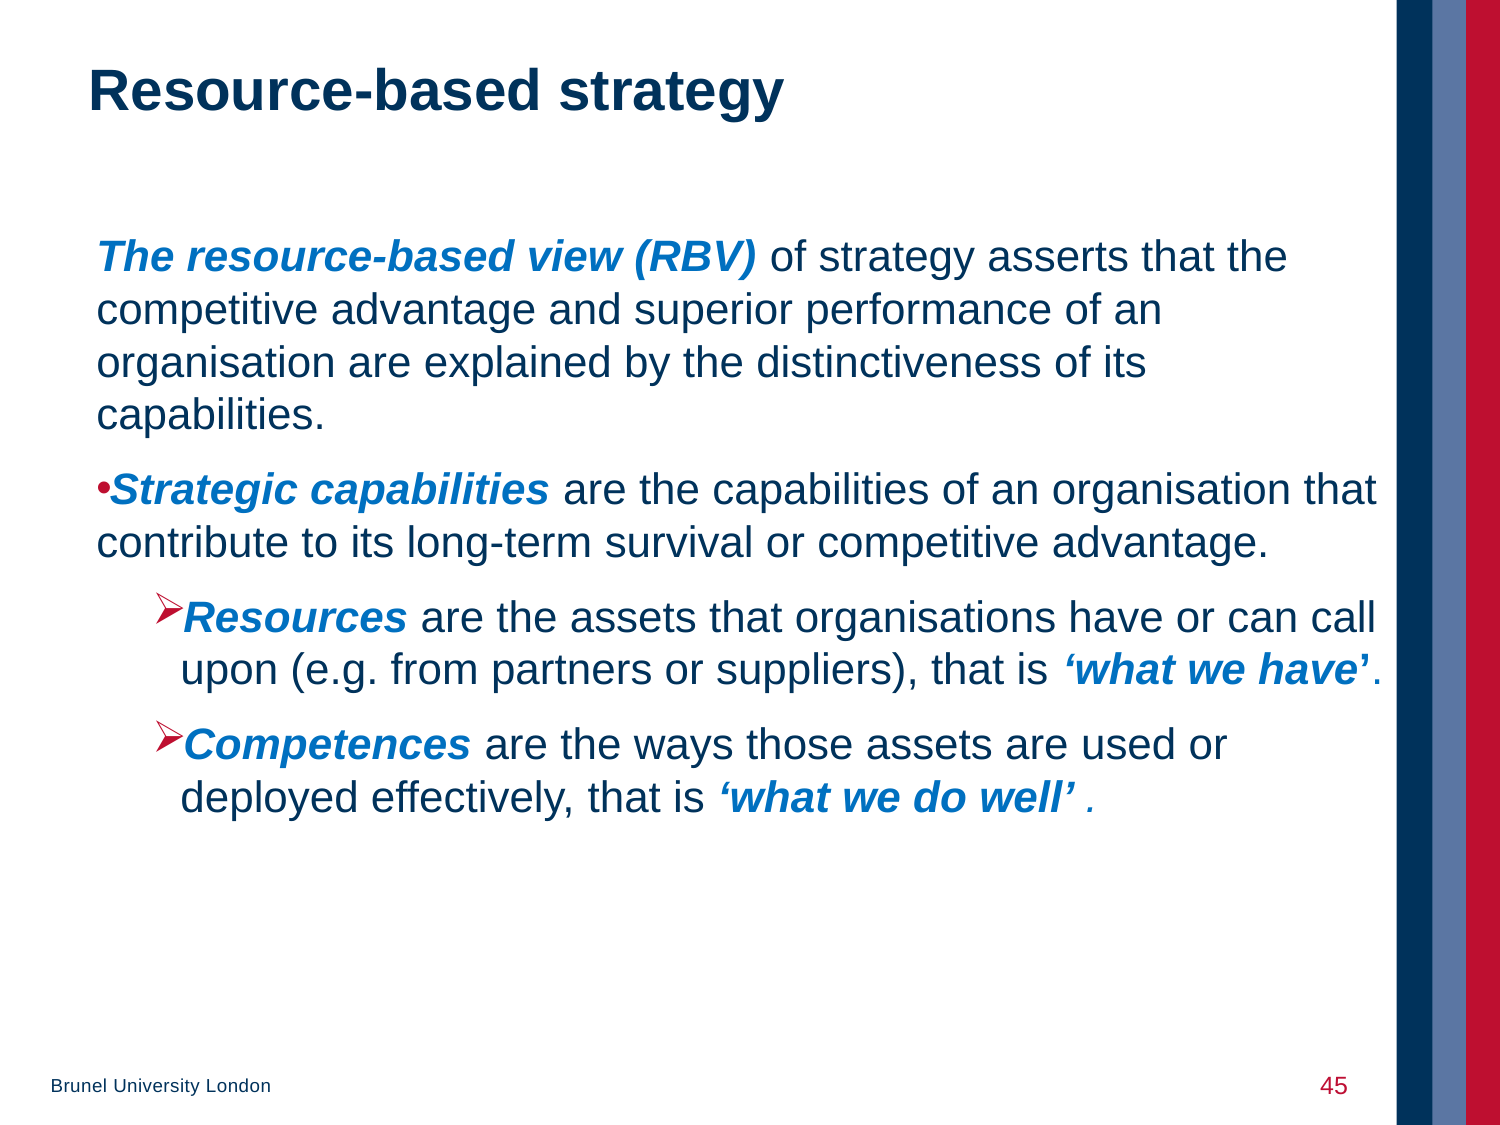

# Resource-based strategy
The resource-based view (RBV) of strategy asserts that the competitive advantage and superior performance of an organisation are explained by the distinctiveness of its capabilities.
Strategic capabilities are the capabilities of an organisation that contribute to its long-term survival or competitive advantage.
Resources are the assets that organisations have or can call upon (e.g. from partners or suppliers), that is ‘what we have’.
Competences are the ways those assets are used or deployed effectively, that is ‘what we do well’ .

45